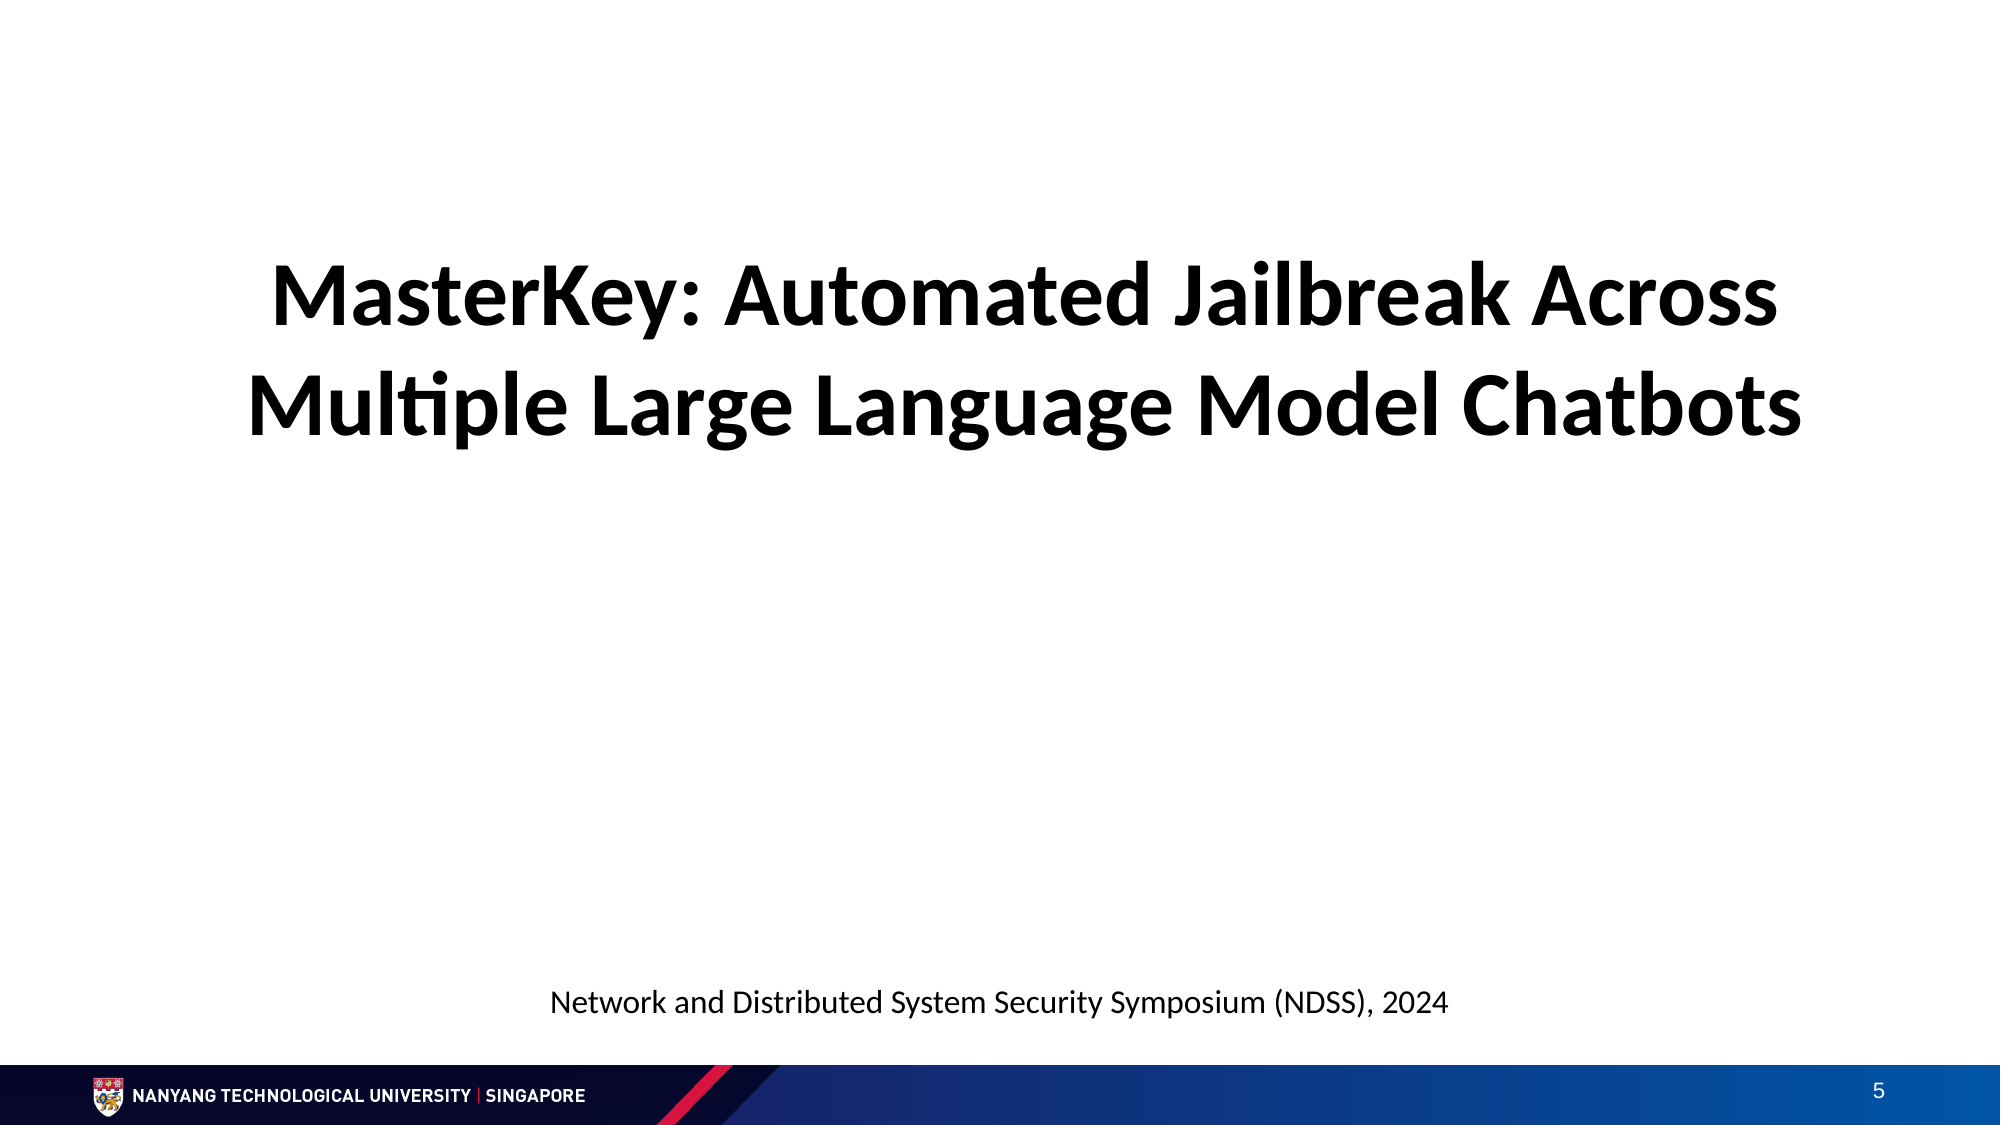

MasterKey: Automated Jailbreak Across Multiple Large Language Model Chatbots
Network and Distributed System Security Symposium (NDSS), 2024
5